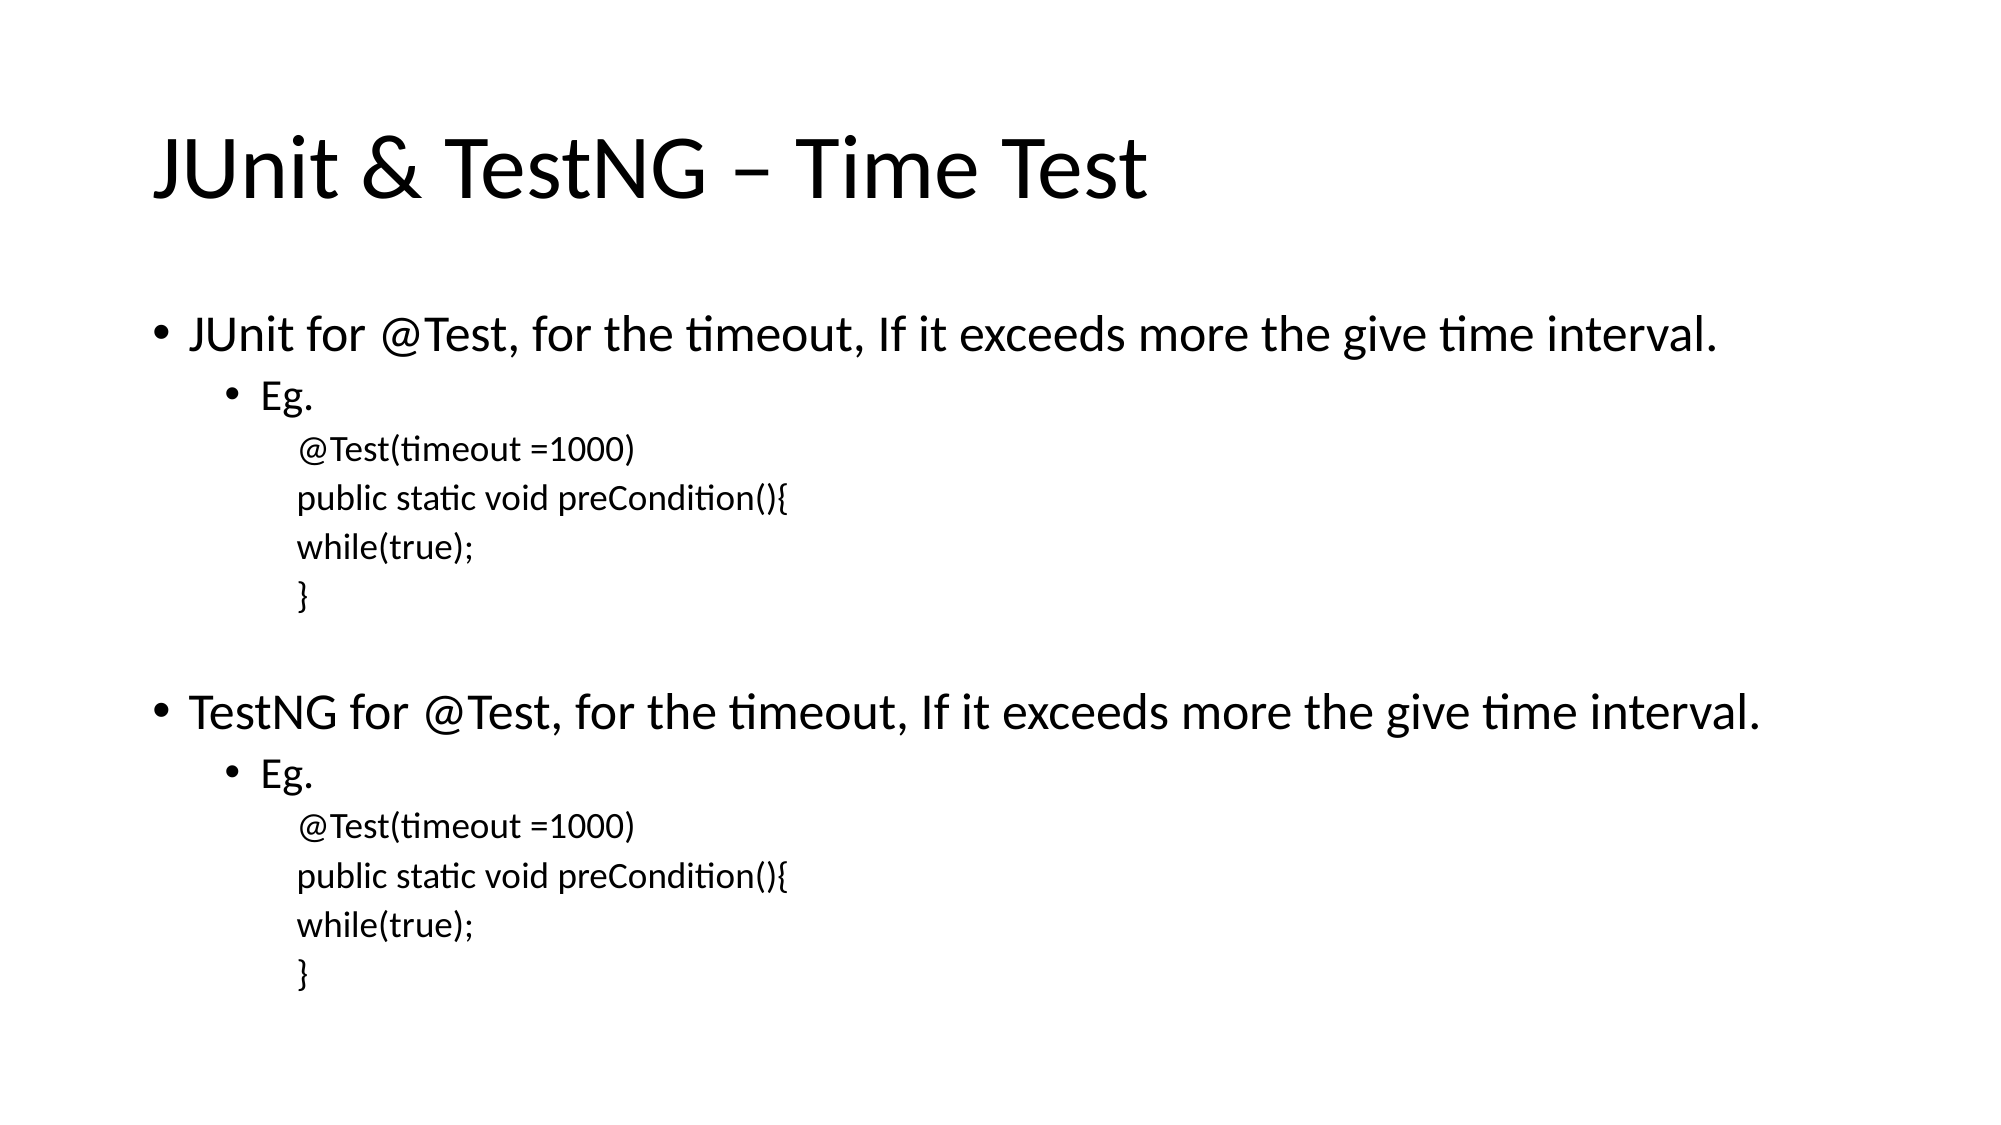

# JUnit & TestNG – Time Test
JUnit for @Test, for the timeout, If it exceeds more the give time interval.
Eg.
@Test(timeout =1000)
public static void preCondition(){
while(true);
}

TestNG for @Test, for the timeout, If it exceeds more the give time interval.
Eg.
@Test(timeout =1000)
public static void preCondition(){
while(true);
}